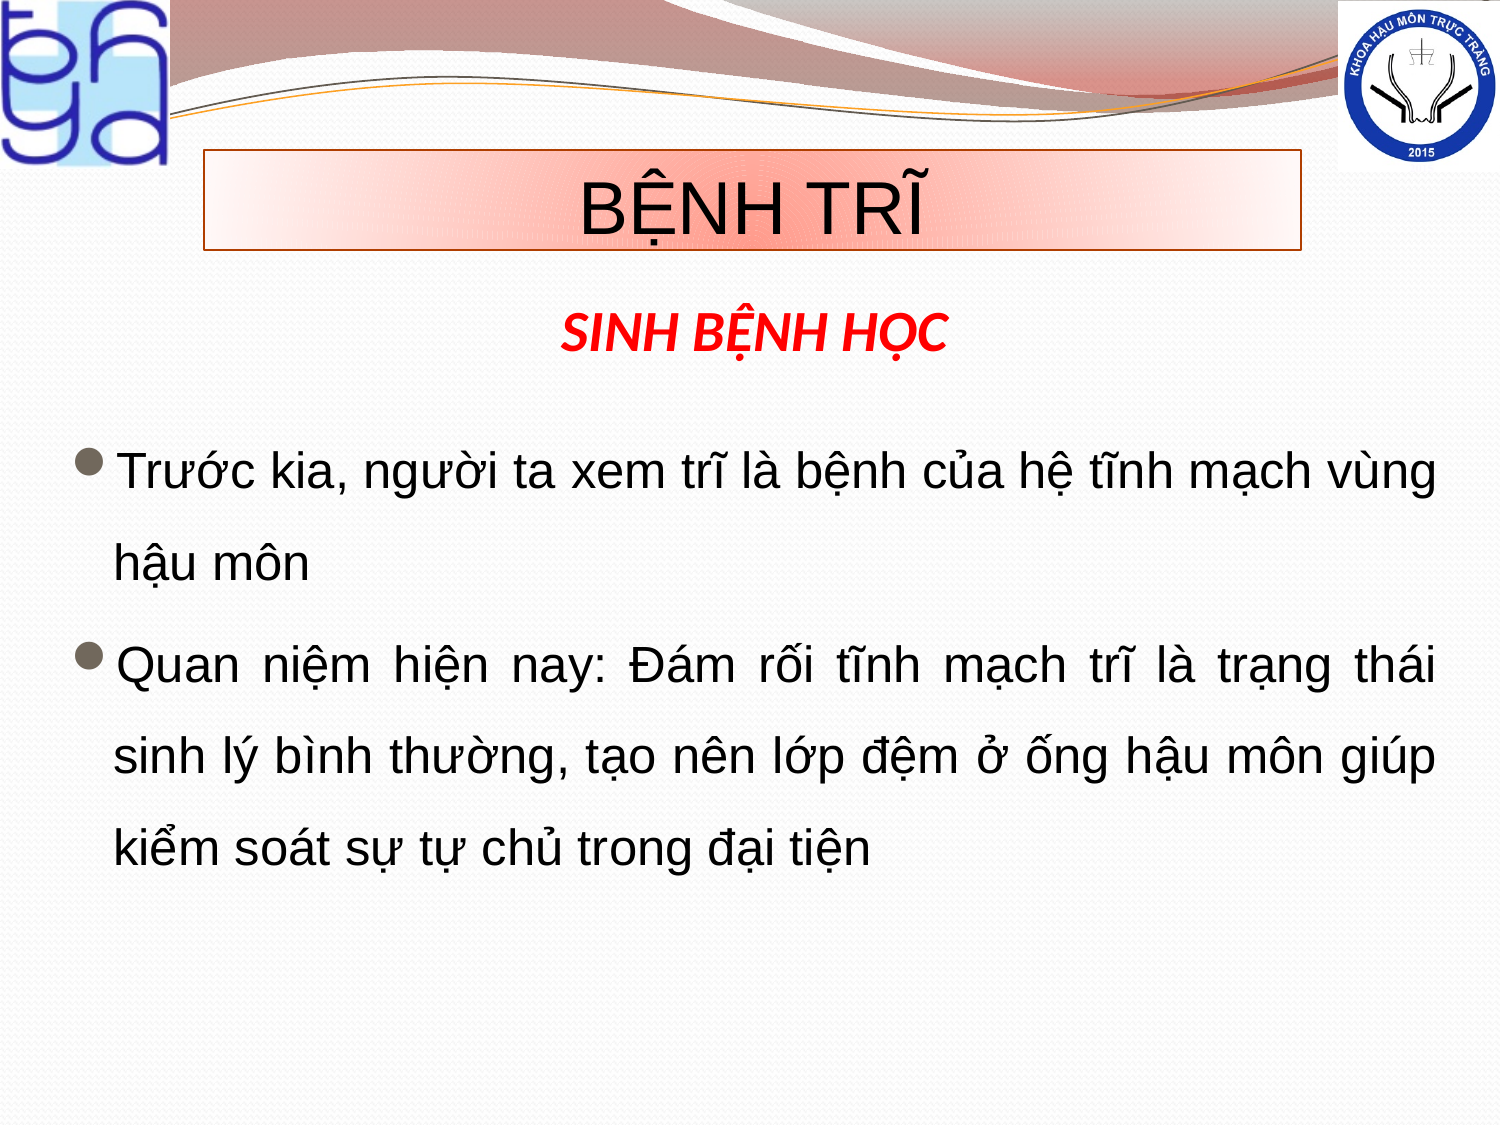

# BỆNH TRĨ
SINH BỆNH HỌC
Trước kia, người ta xem trĩ là bệnh của hệ tĩnh mạch vùng hậu môn
Quan niệm hiện nay: Đám rối tĩnh mạch trĩ là trạng thái sinh lý bình thường, tạo nên lớp đệm ở ống hậu môn giúp kiểm soát sự tự chủ trong đại tiện